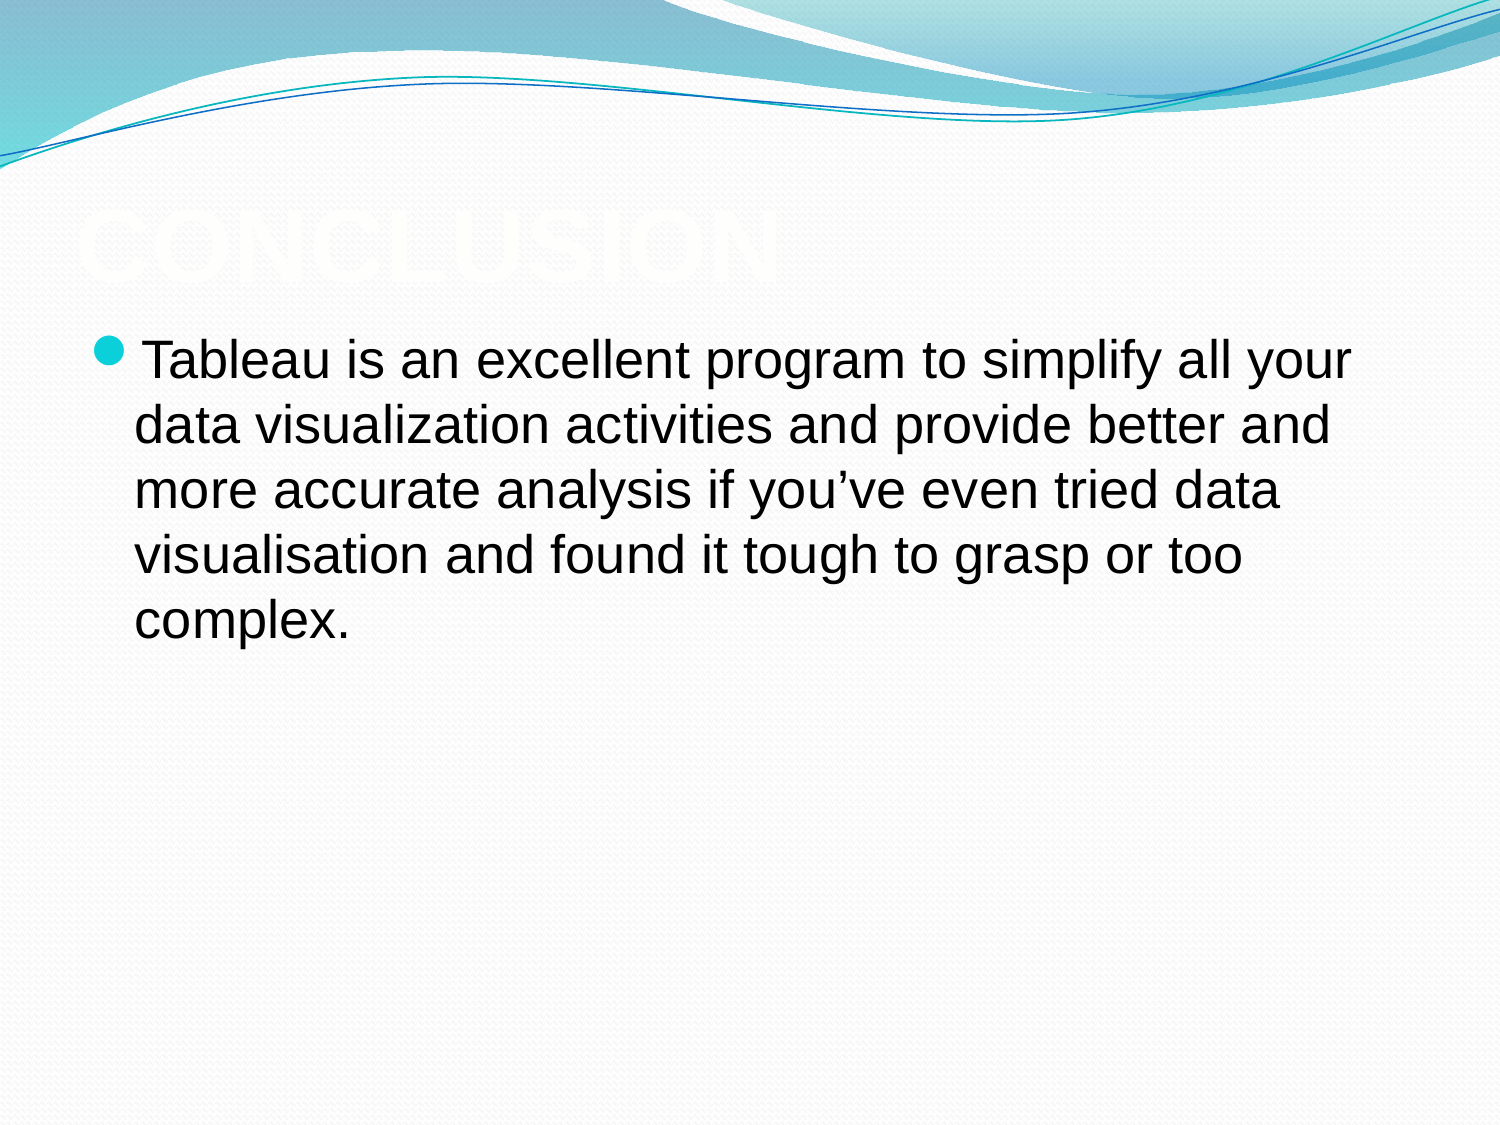

# CONCLUSION
Tableau is an excellent program to simplify all your data visualization activities and provide better and more accurate analysis if you’ve even tried data visualisation and found it tough to grasp or too complex.